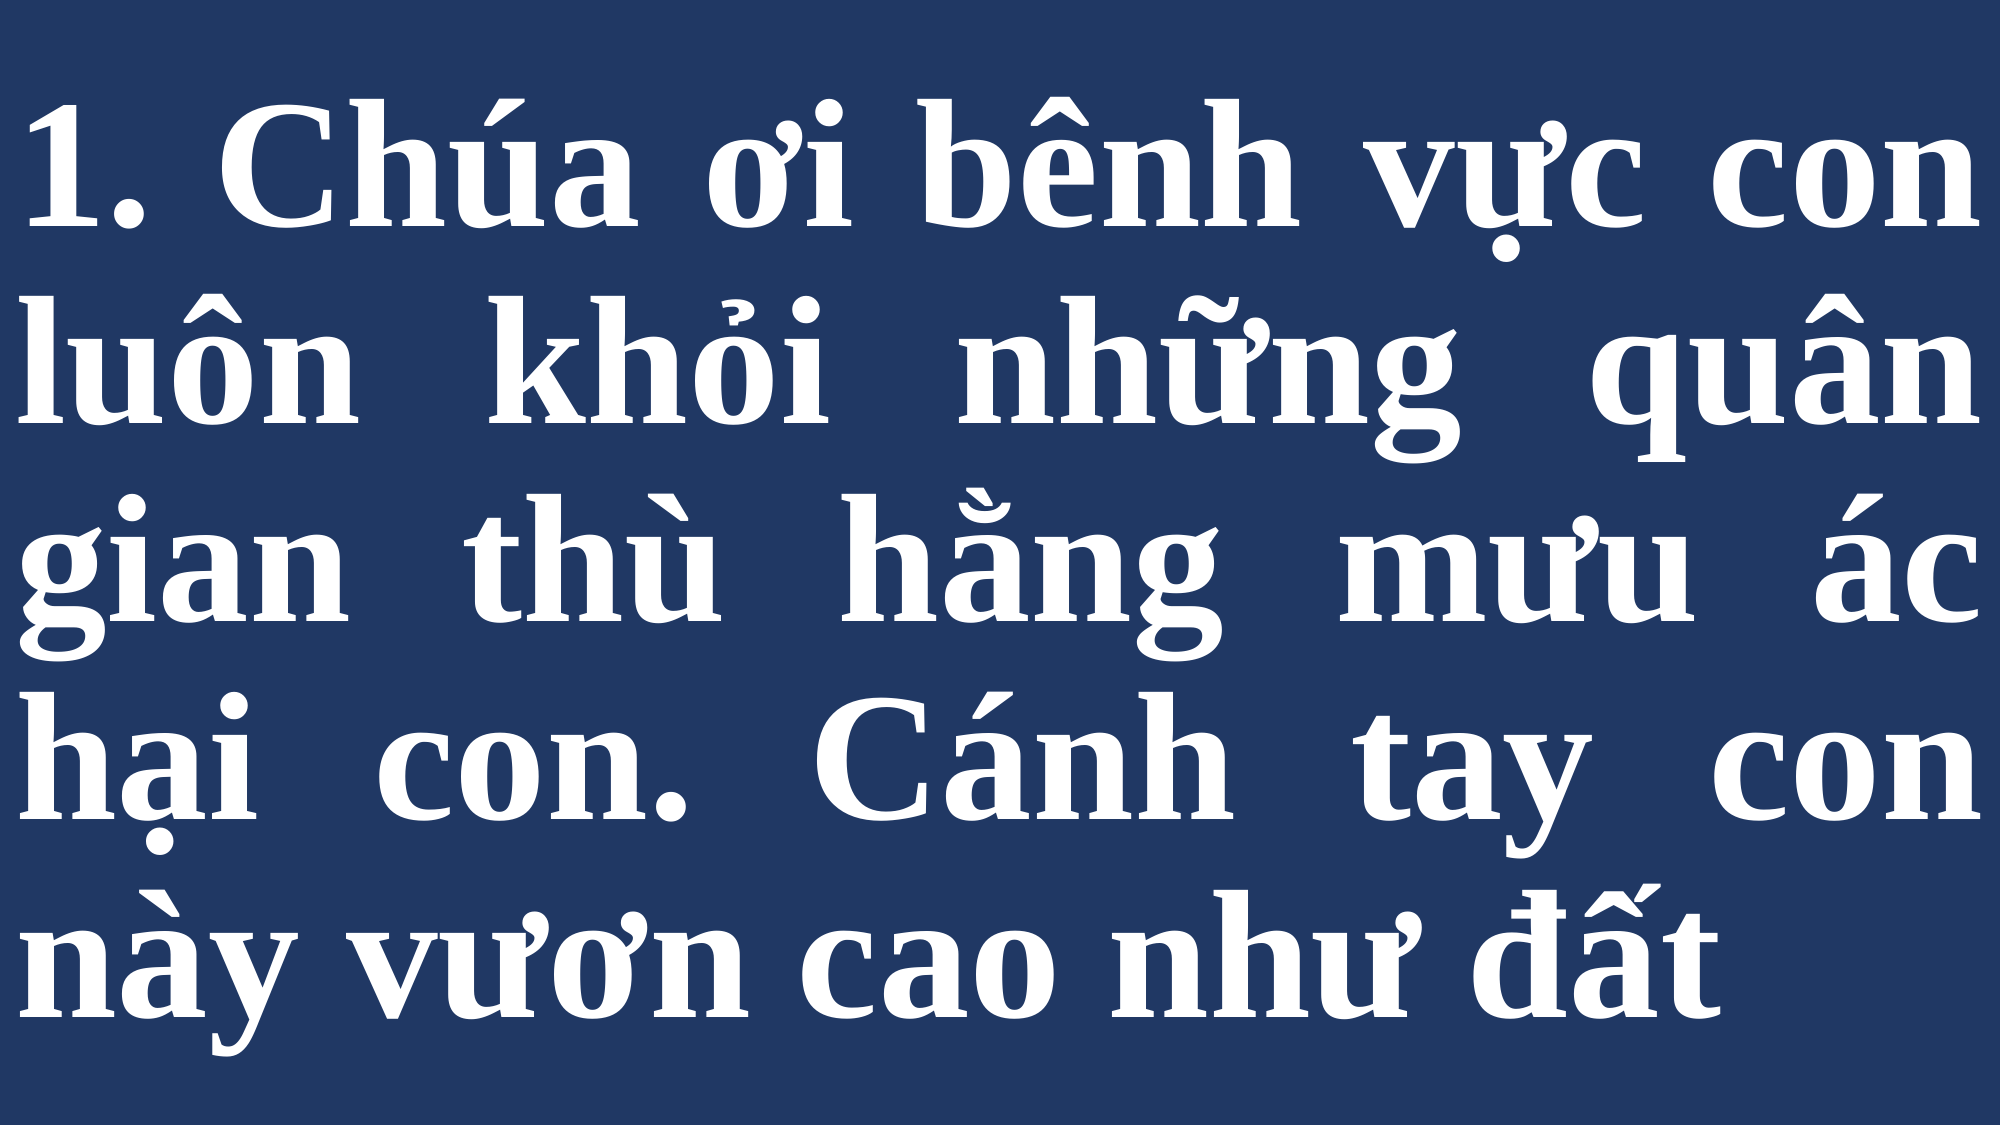

# 1. Chúa ơi bênh vực con luôn khỏi những quân gian thù hằng mưu ác hại con. Cánh tay con này vươn cao như đất